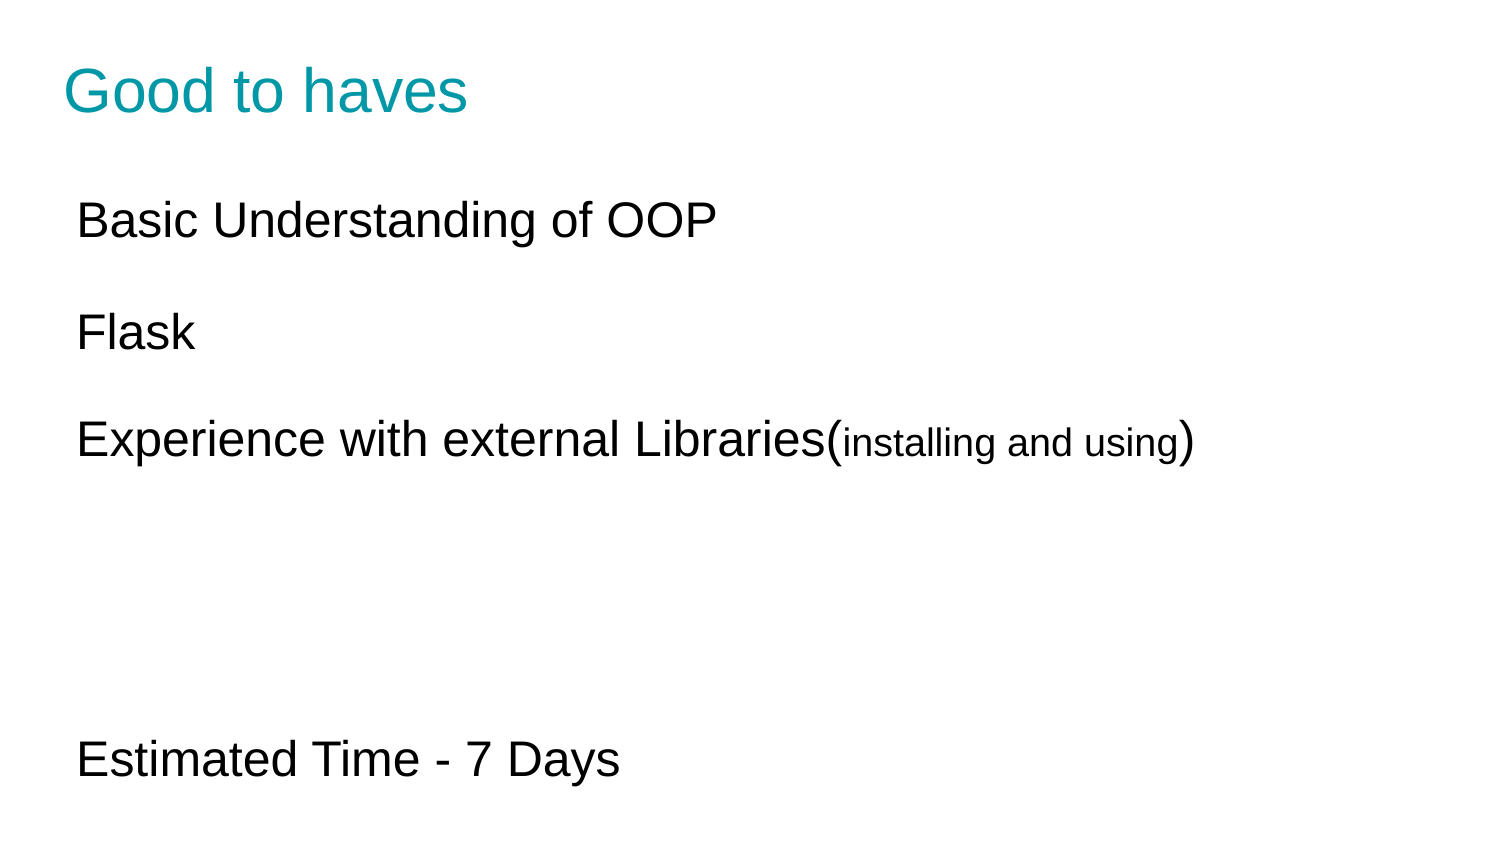

Good to haves
Basic Understanding of OOP

Flask
Experience with external Libraries(installing and using)
Estimated Time - 7 Days